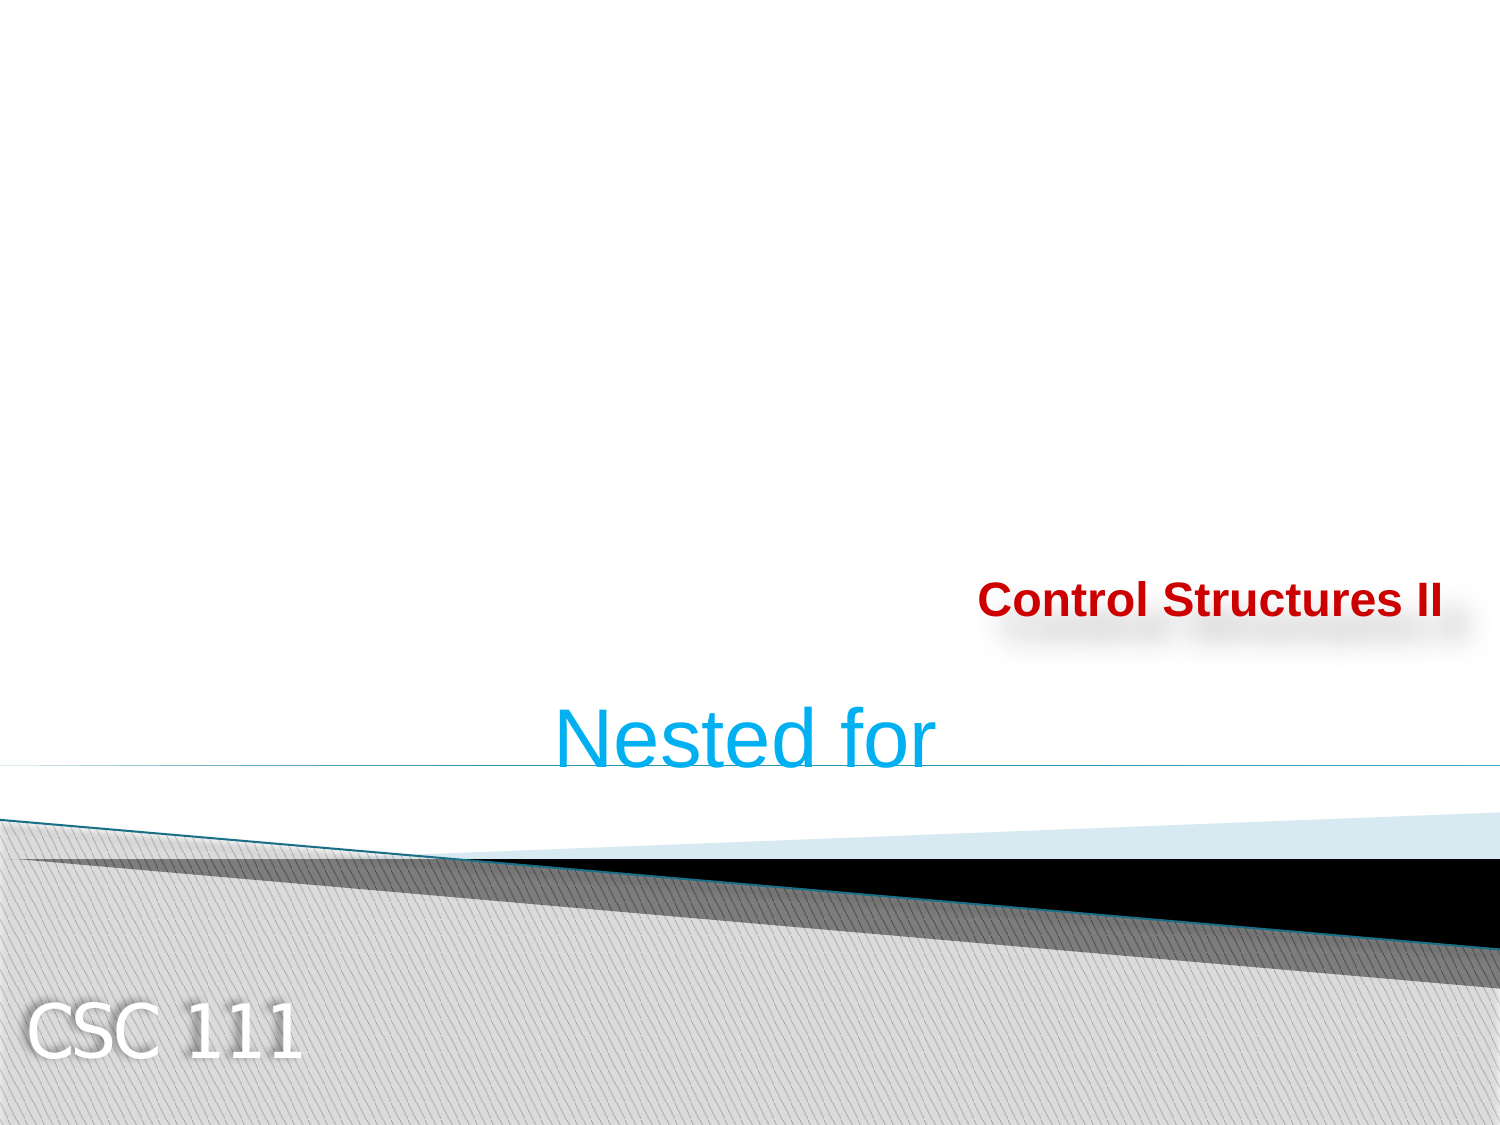

# Control Structures II
Nested for
CSC 111